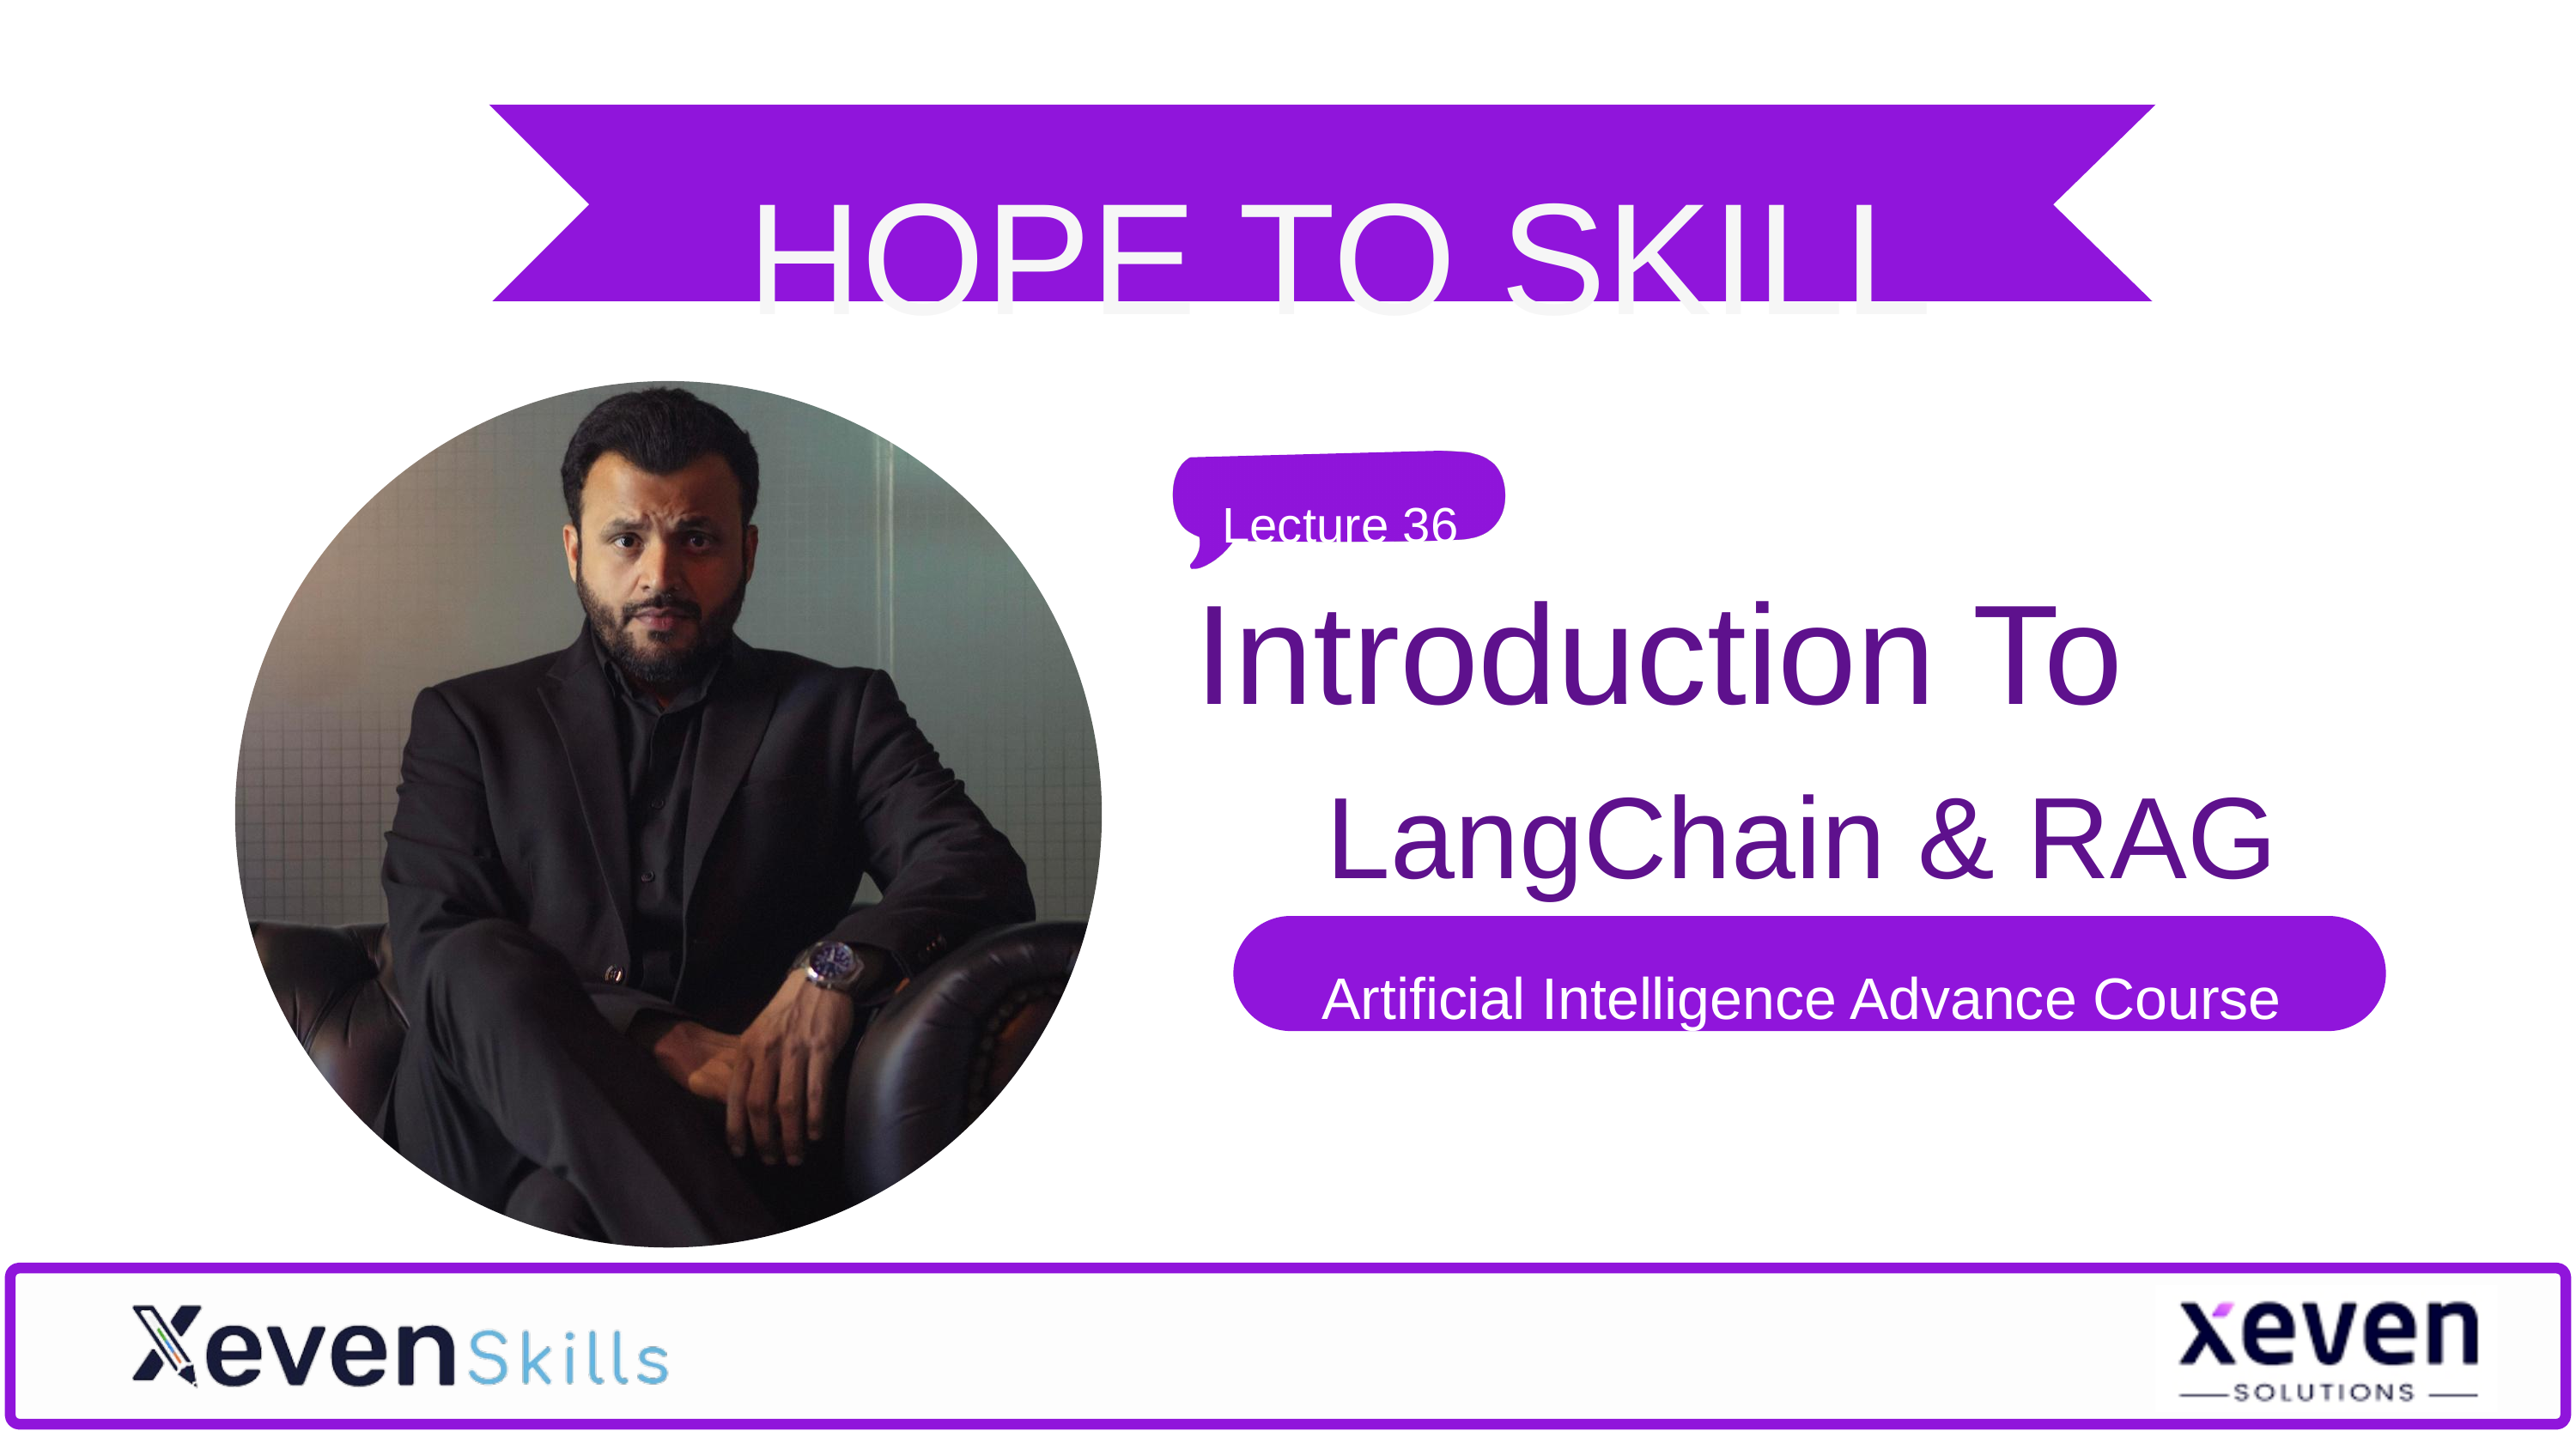

HOPE TO SKILL

Lecture 36
Introduction To
LangChain & RAG

Artificial Intelligence Advance Course